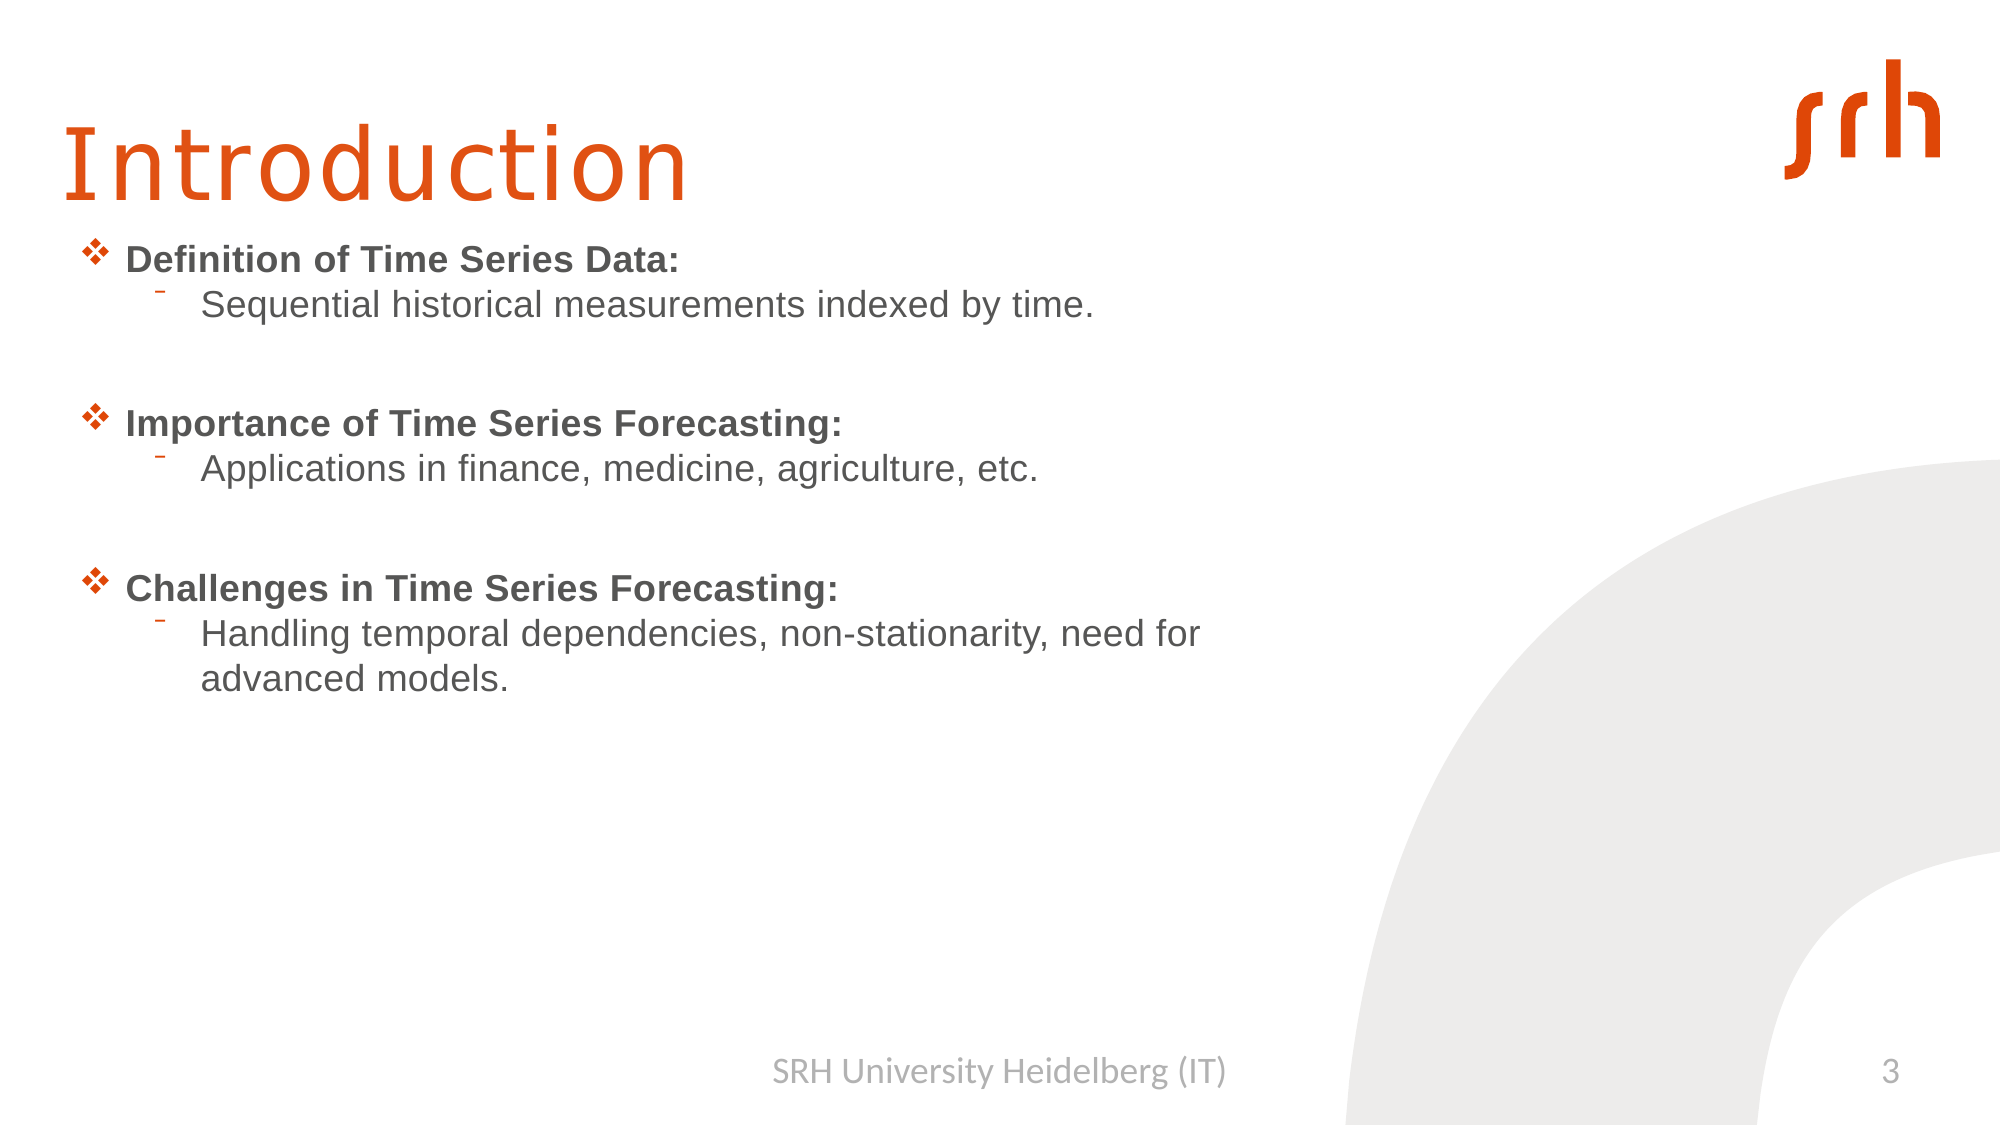

# Introduction
Definition of Time Series Data:
Sequential historical measurements indexed by time.

Importance of Time Series Forecasting:
Applications in finance, medicine, agriculture, etc.

Challenges in Time Series Forecasting:
Handling temporal dependencies, non-stationarity, need for advanced models.

SRH University Heidelberg (IT)
3